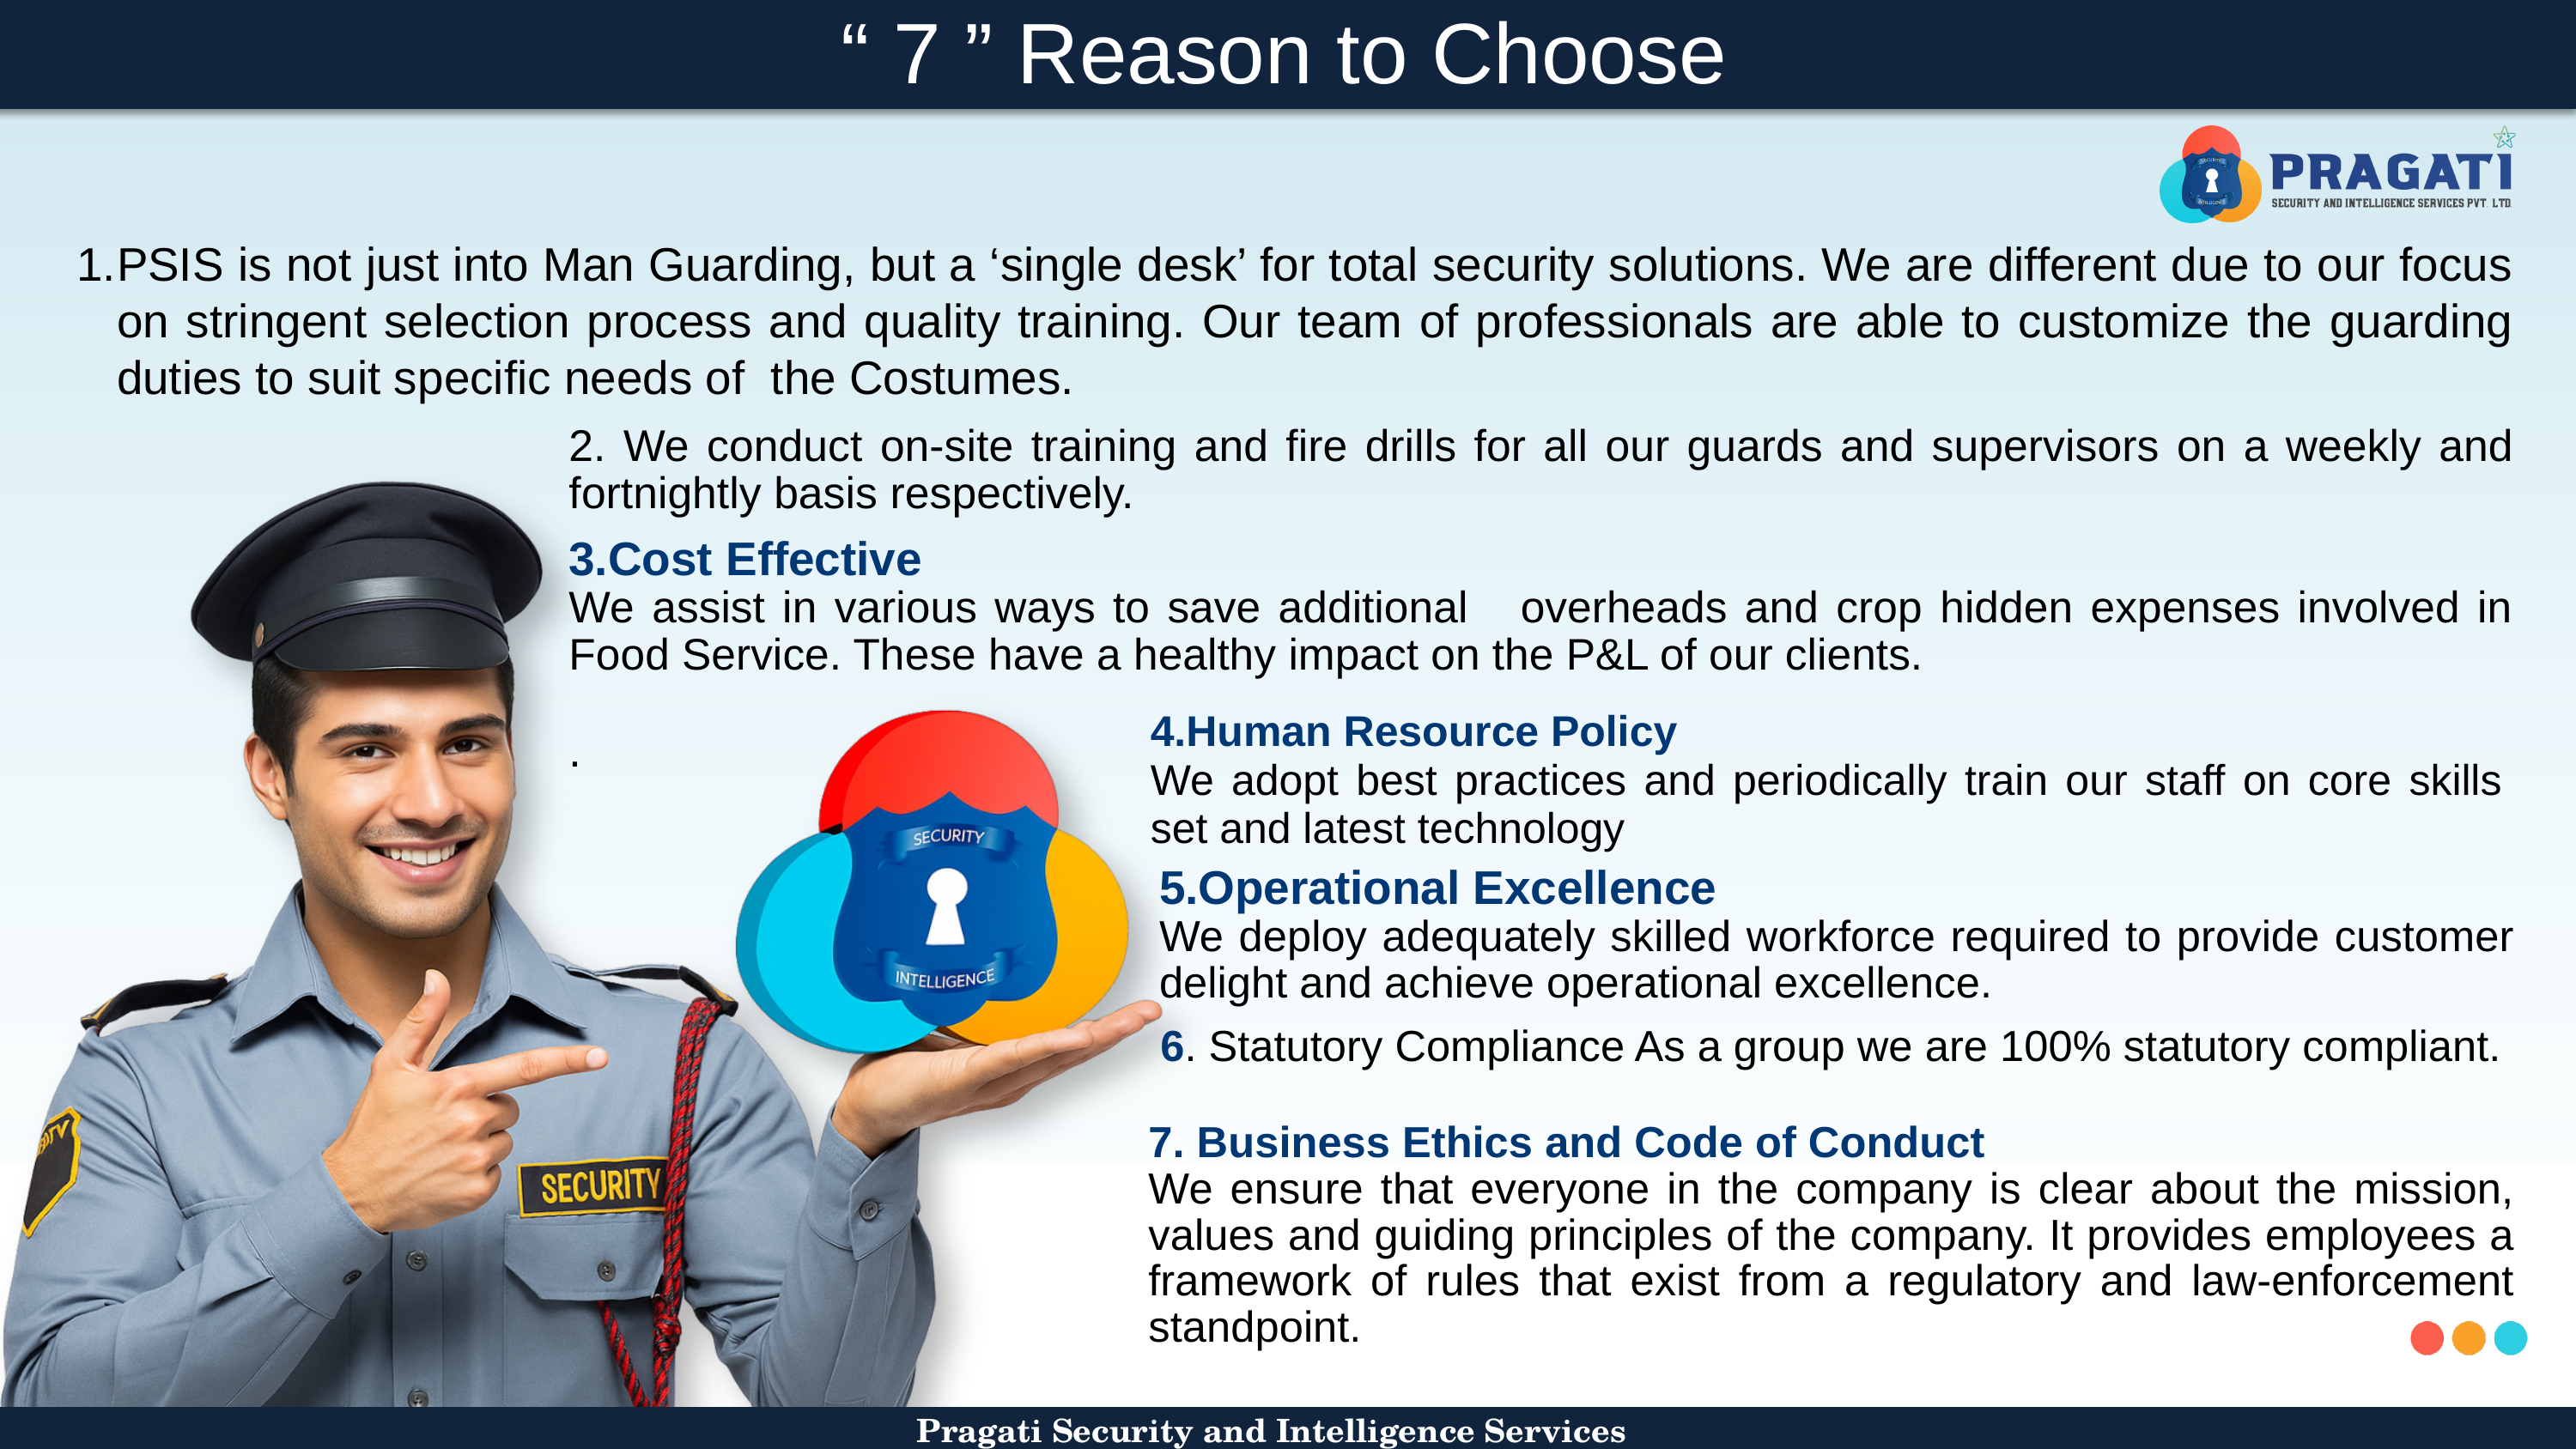

“ 7 ” Reason to Choose

PSIS is not just into Man Guarding, but a ‘single desk’ for total security solutions. We are different due to our focus on stringent selection process and quality training. Our team of professionals are able to customize the guarding duties to suit specific needs of  the Costumes.

2. We conduct on-site training and fire drills for all our guards and supervisors on a weekly and fortnightly basis respectively.

3.Cost Effective
We assist in various ways to save additional   overheads and crop hidden expenses involved in Food Service. These have a healthy impact on the P&L of our clients.

.
4.Human Resource Policy
We adopt best practices and periodically train our staff on core skills set and latest technology
5.Operational Excellence
We deploy adequately skilled workforce required to provide customer delight and achieve operational excellence.

 6. Statutory Compliance As a group we are 100% statutory compliant.

7. Business Ethics and Code of Conduct
We ensure that everyone in the company is clear about the mission, values and guiding principles of the company. It provides employees a framework of rules that exist from a regulatory and law-enforcement standpoint.

Pragati Security and Intelligence Services